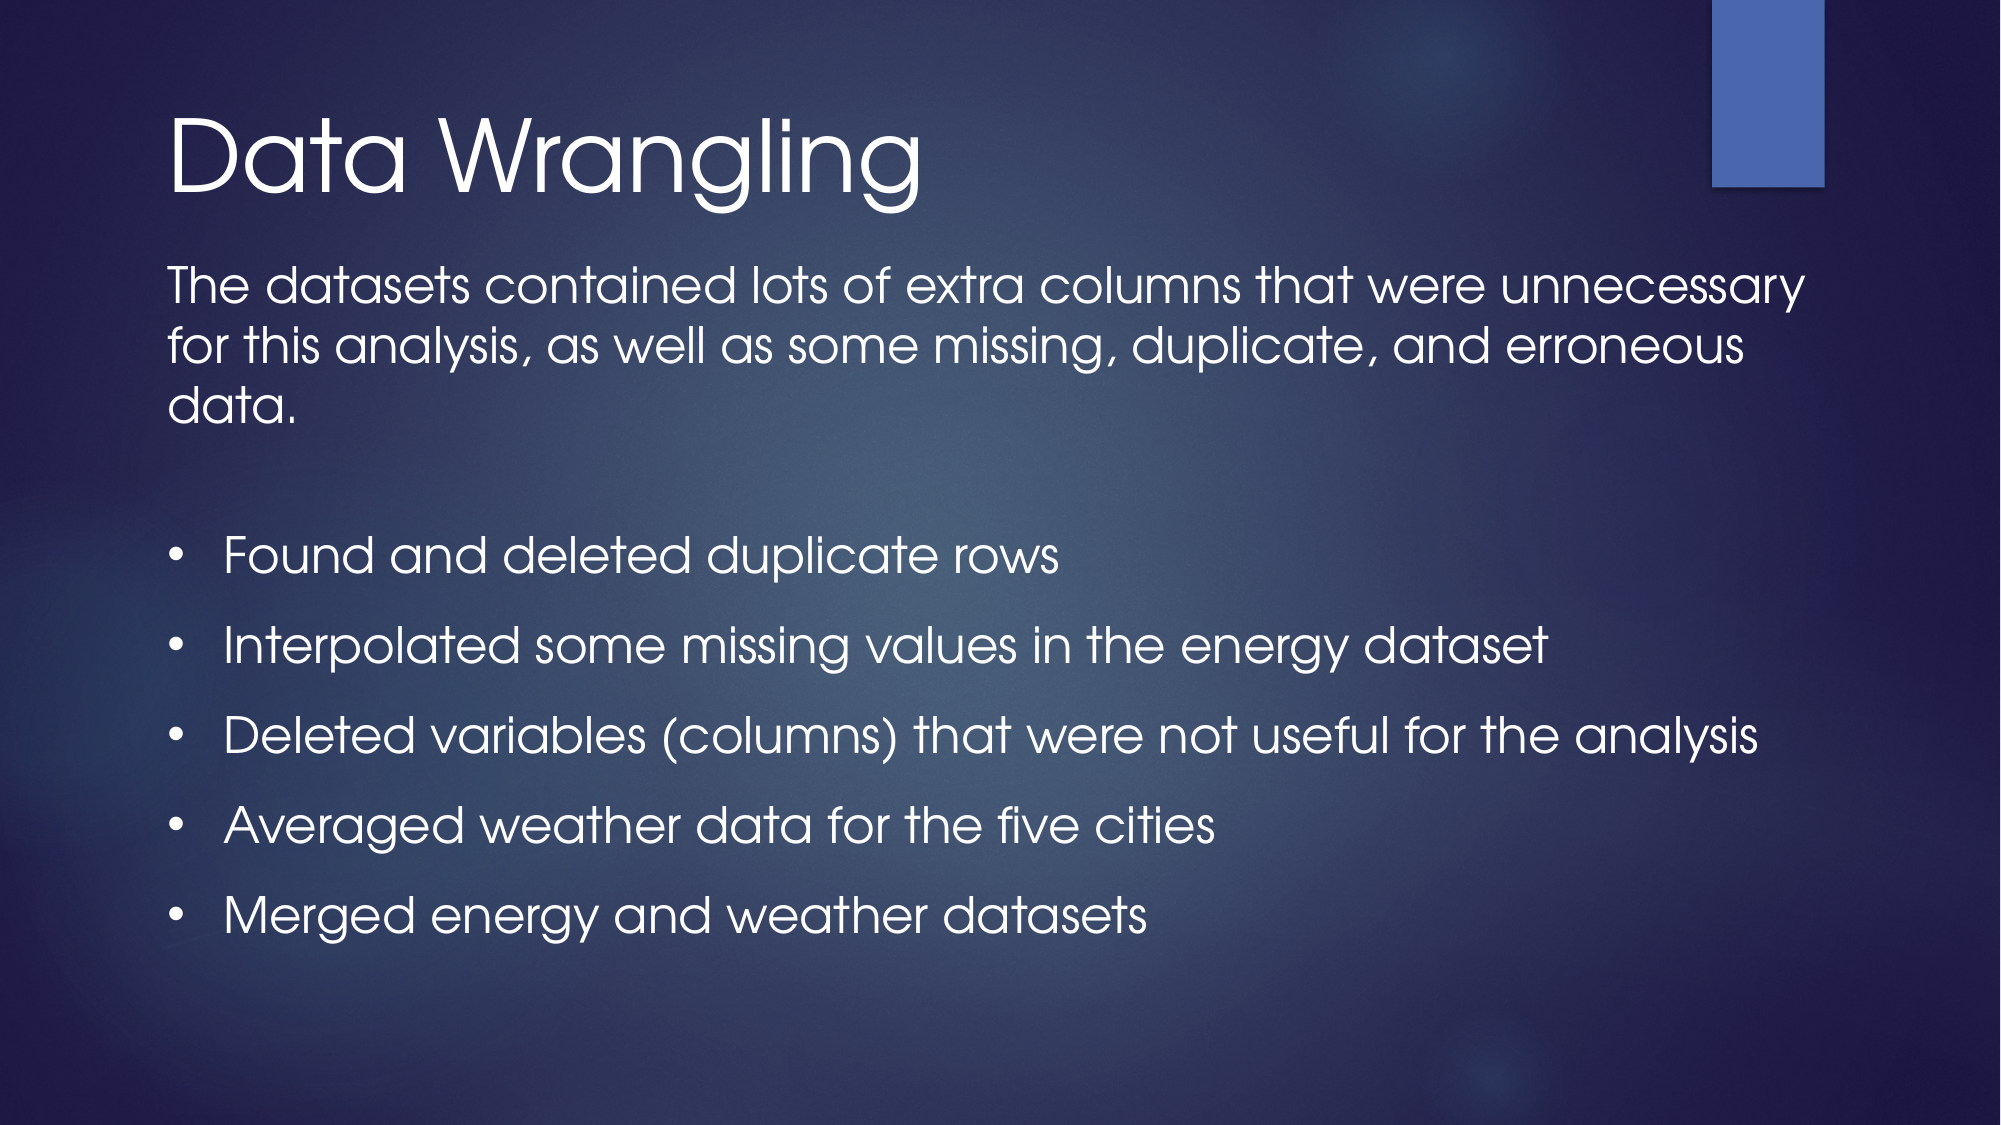

# Data Wrangling
The datasets contained lots of extra columns that were unnecessary for this analysis, as well as some missing, duplicate, and erroneous data.

Found and deleted duplicate rows
Interpolated some missing values in the energy dataset
Deleted variables (columns) that were not useful for the analysis
Averaged weather data for the five cities
Merged energy and weather datasets